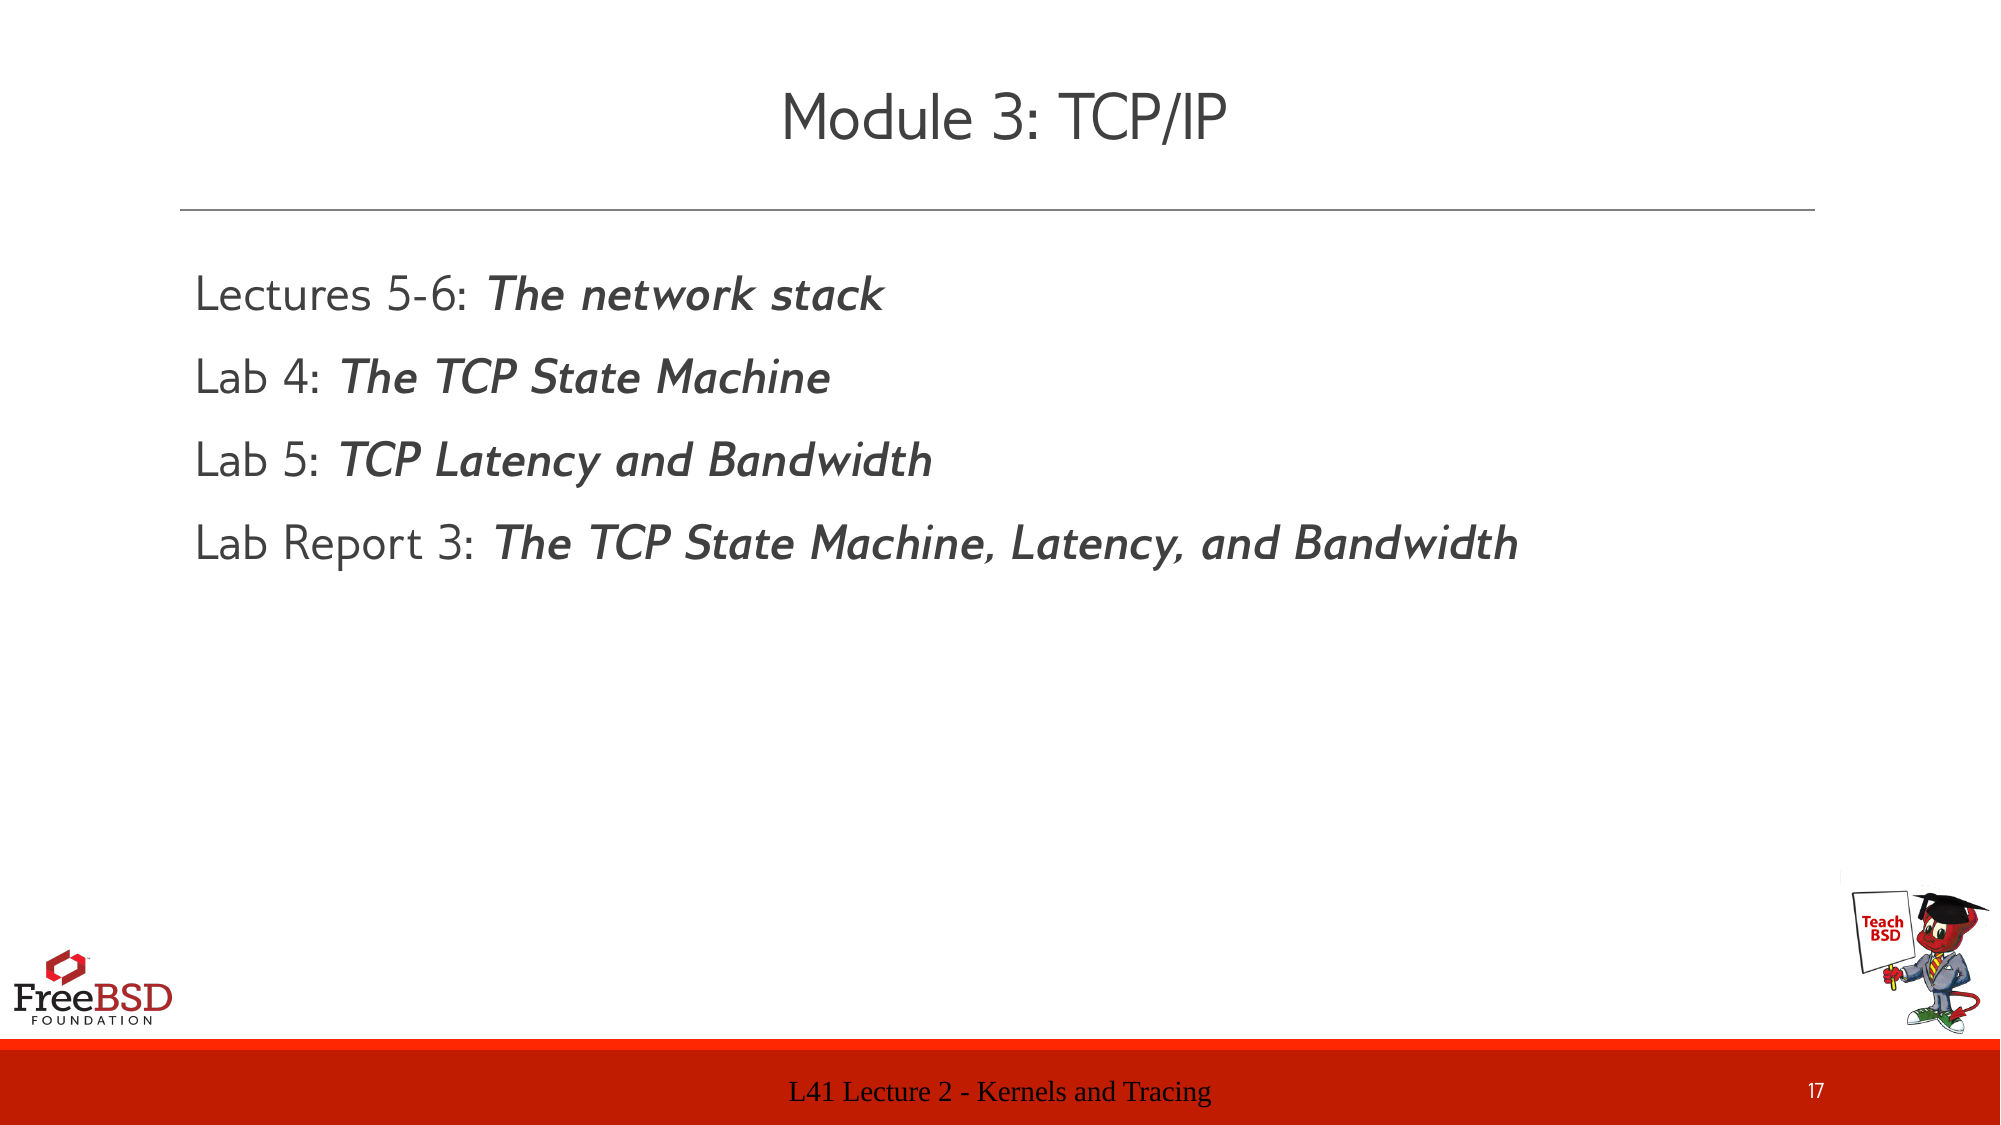

# Module 3: TCP/IP
Lectures 5-6: The network stack
Lab 4: The TCP State Machine
Lab 5: TCP Latency and Bandwidth
Lab Report 3: The TCP State Machine, Latency, and Bandwidth
L41 Lecture 2 - Kernels and Tracing
17